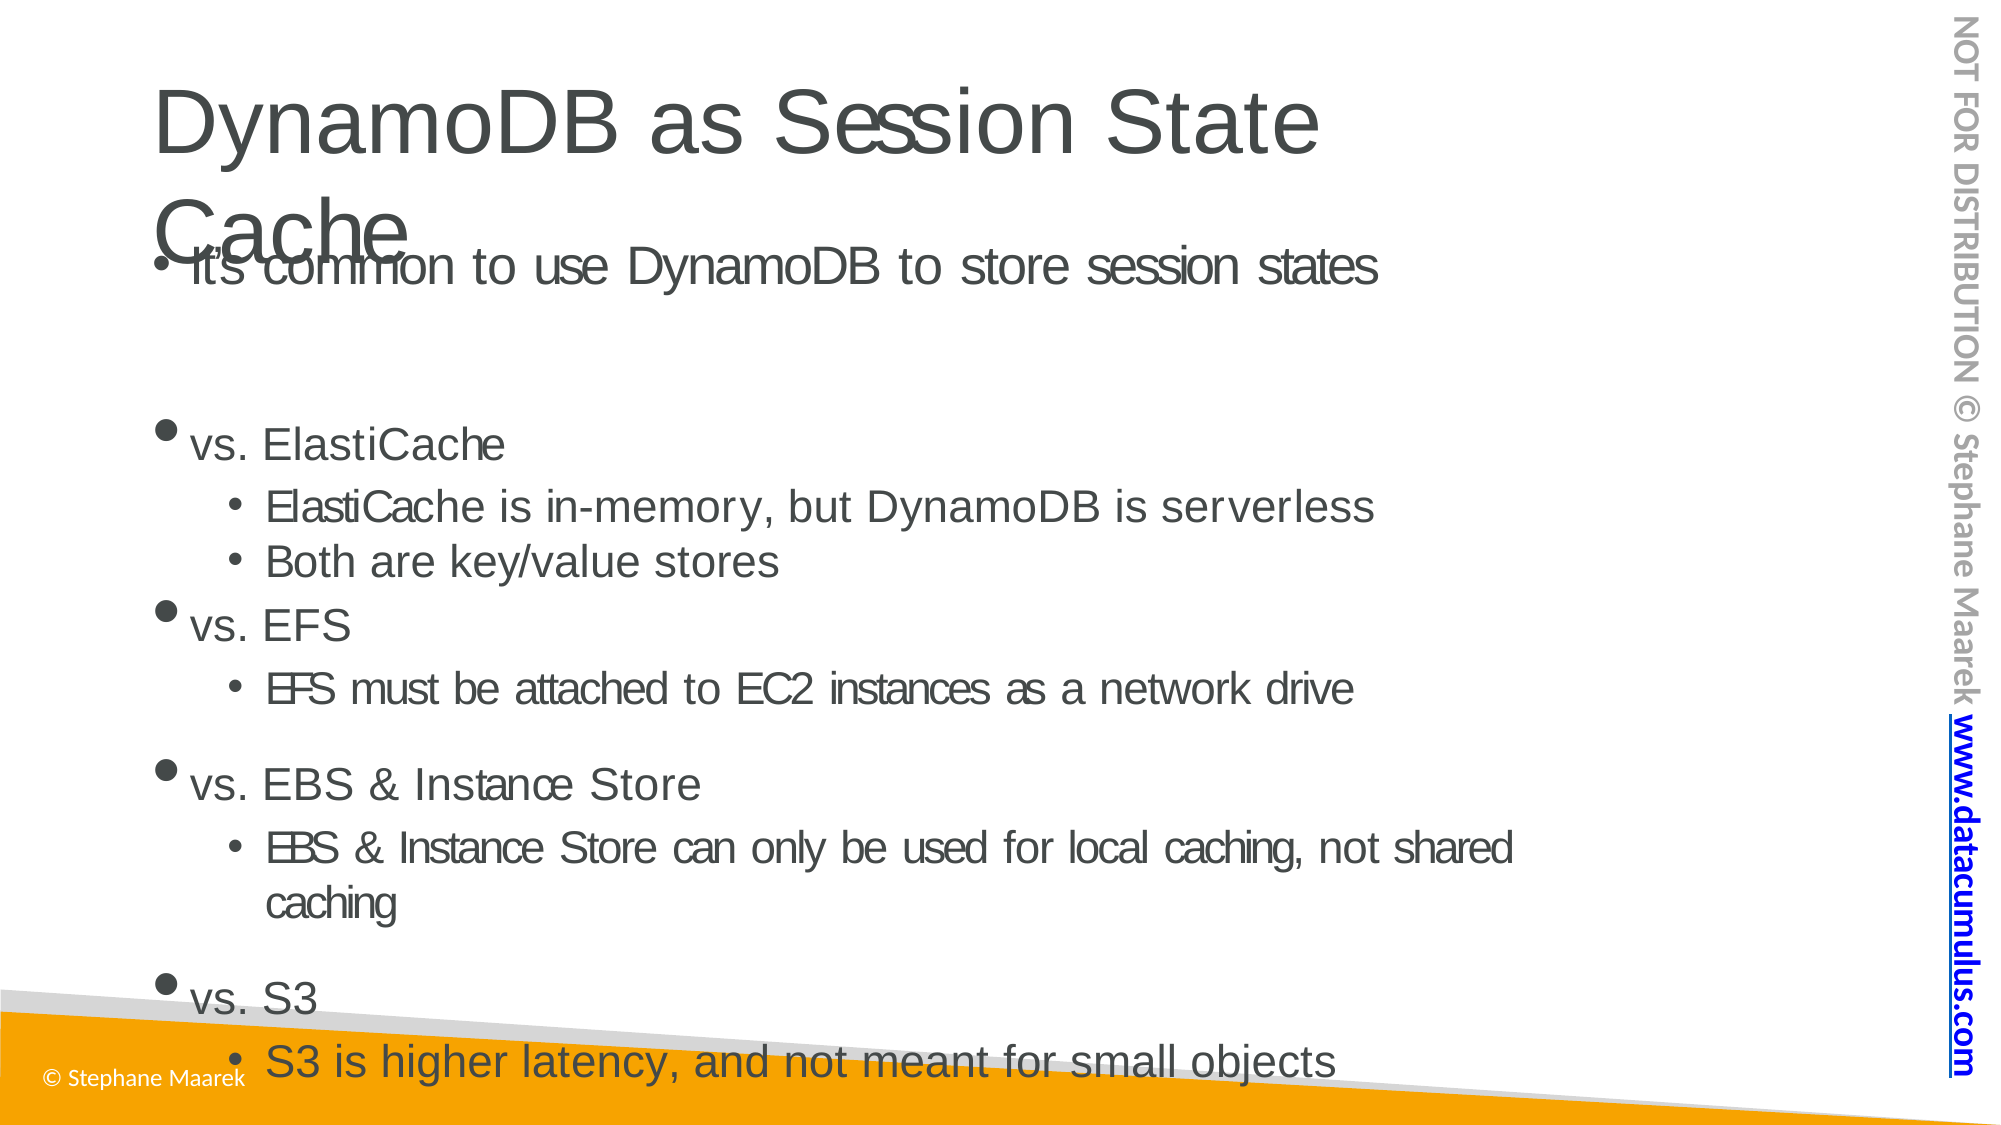

NOT FOR DISTRIBUTION © Stephane Maarek www.datacumulus.com
# DynamoDB as Session State Cache
It’s common to use DynamoDB to store session states

vs. ElastiCache
ElastiCache is in-memory, but DynamoDB is serverless
Both are key/value stores
vs. EFS
EFS must be attached to EC2 instances as a network drive
vs. EBS & Instance Store
EBS & Instance Store can only be used for local caching, not shared caching
vs. S3
S3 is higher latency, and not meant for small objects
© Stephane Maarek